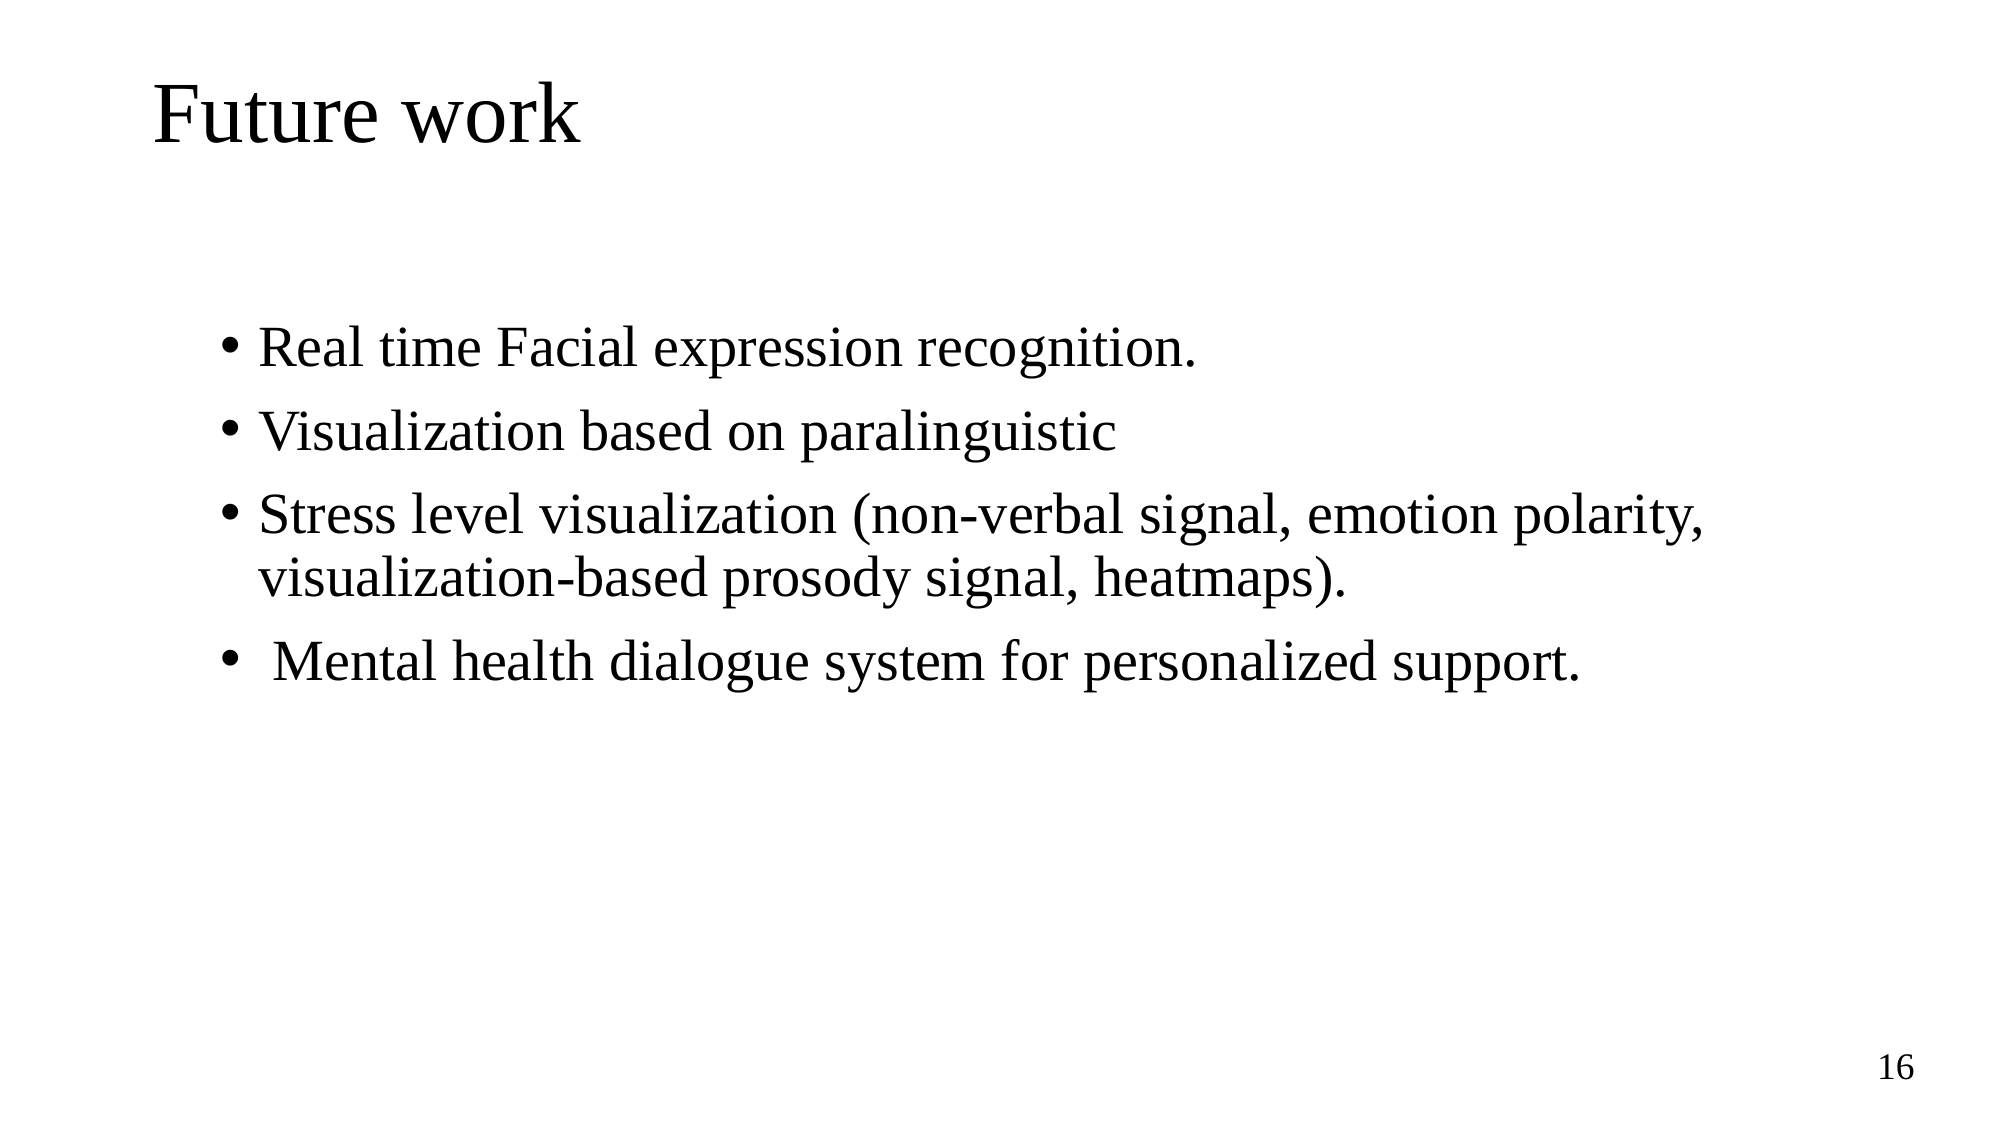

# Future work
Real time Facial expression recognition.
Visualization based on paralinguistic
Stress level visualization (non-verbal signal, emotion polarity, visualization-based prosody signal, heatmaps).
 Mental health dialogue system for personalized support.

16